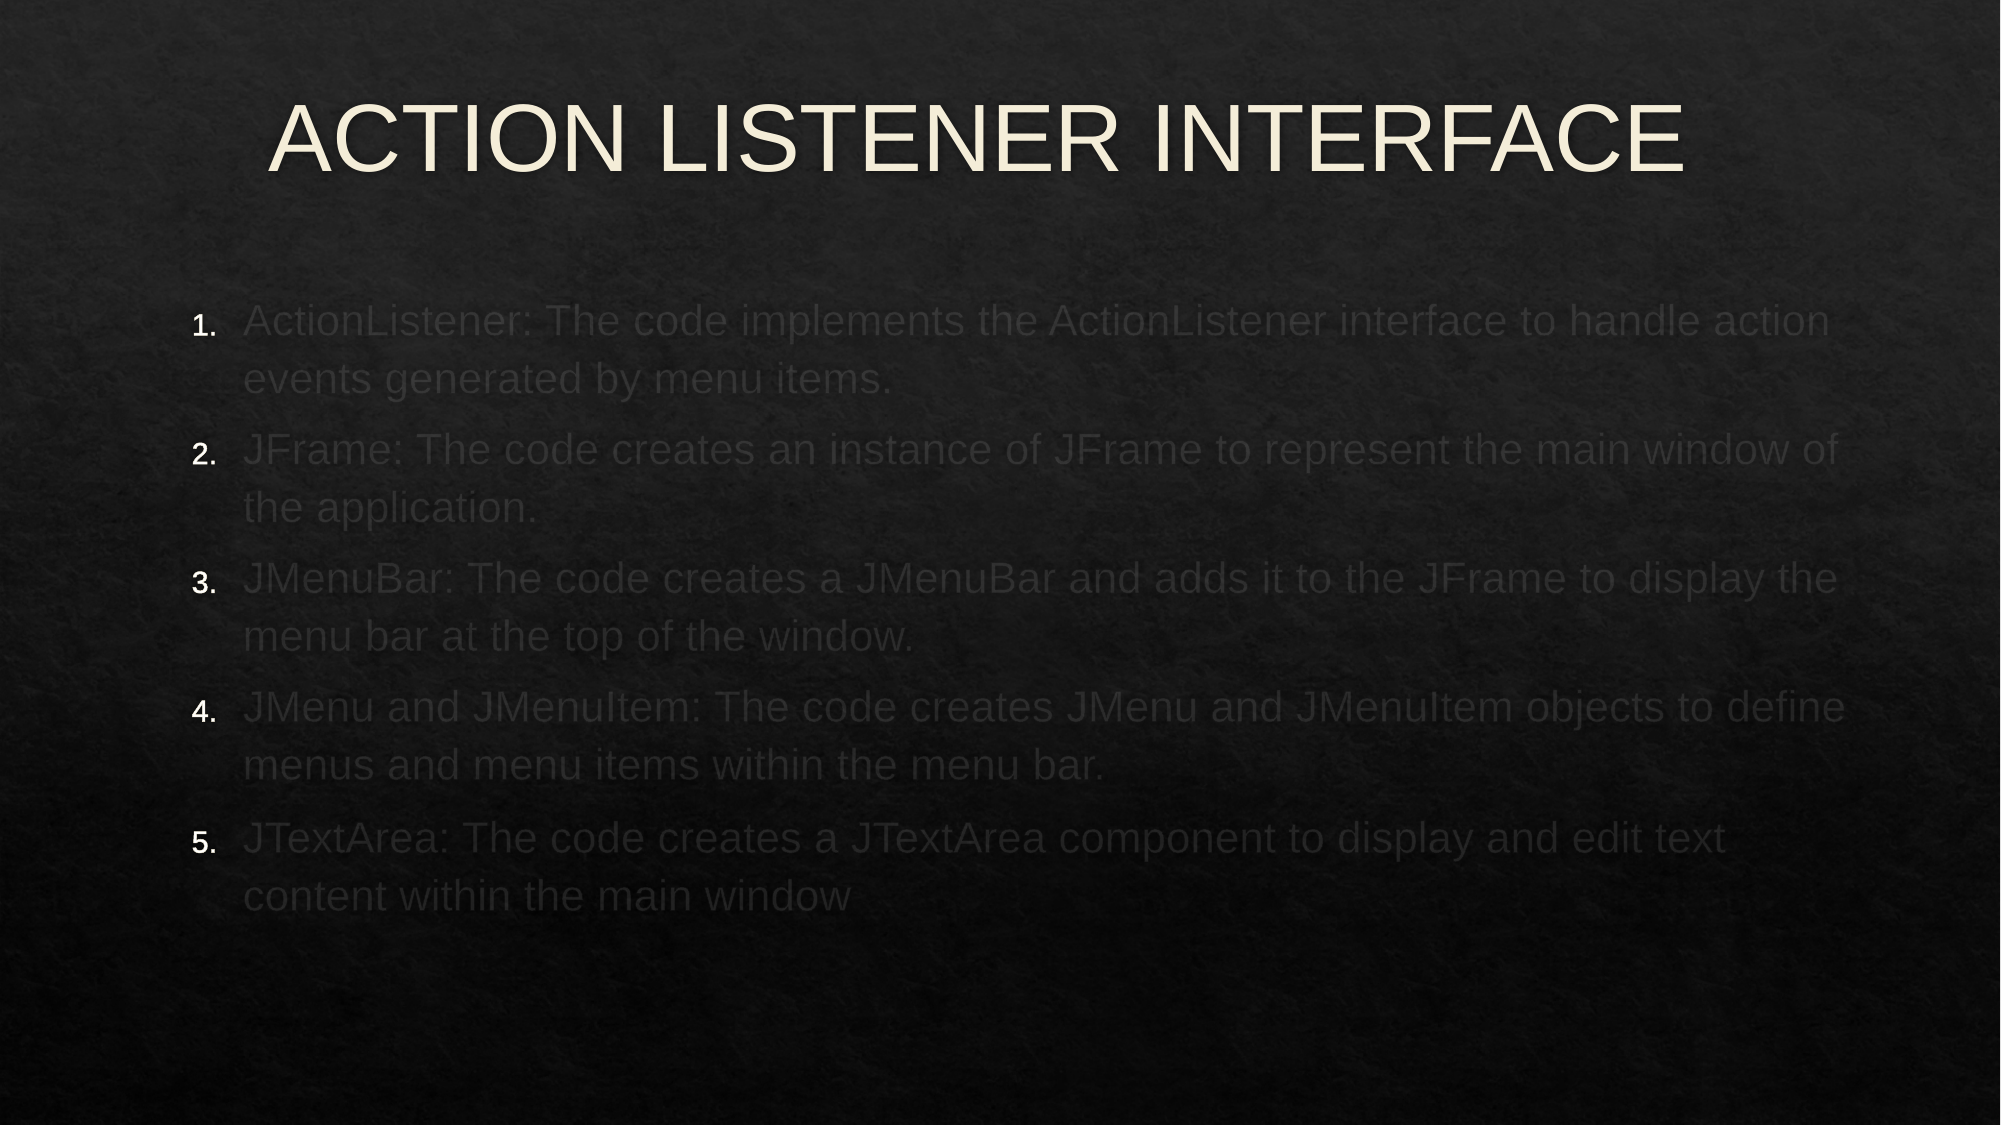

# ACTION LISTENER INTERFACE

ActionListener: The code implements the ActionListener interface to handle action events generated by menu items.
JFrame: The code creates an instance of JFrame to represent the main window of the application.
JMenuBar: The code creates a JMenuBar and adds it to the JFrame to display the menu bar at the top of the window.
JMenu and JMenuItem: The code creates JMenu and JMenuItem objects to define menus and menu items within the menu bar.
JTextArea: The code creates a JTextArea component to display and edit text content within the main window